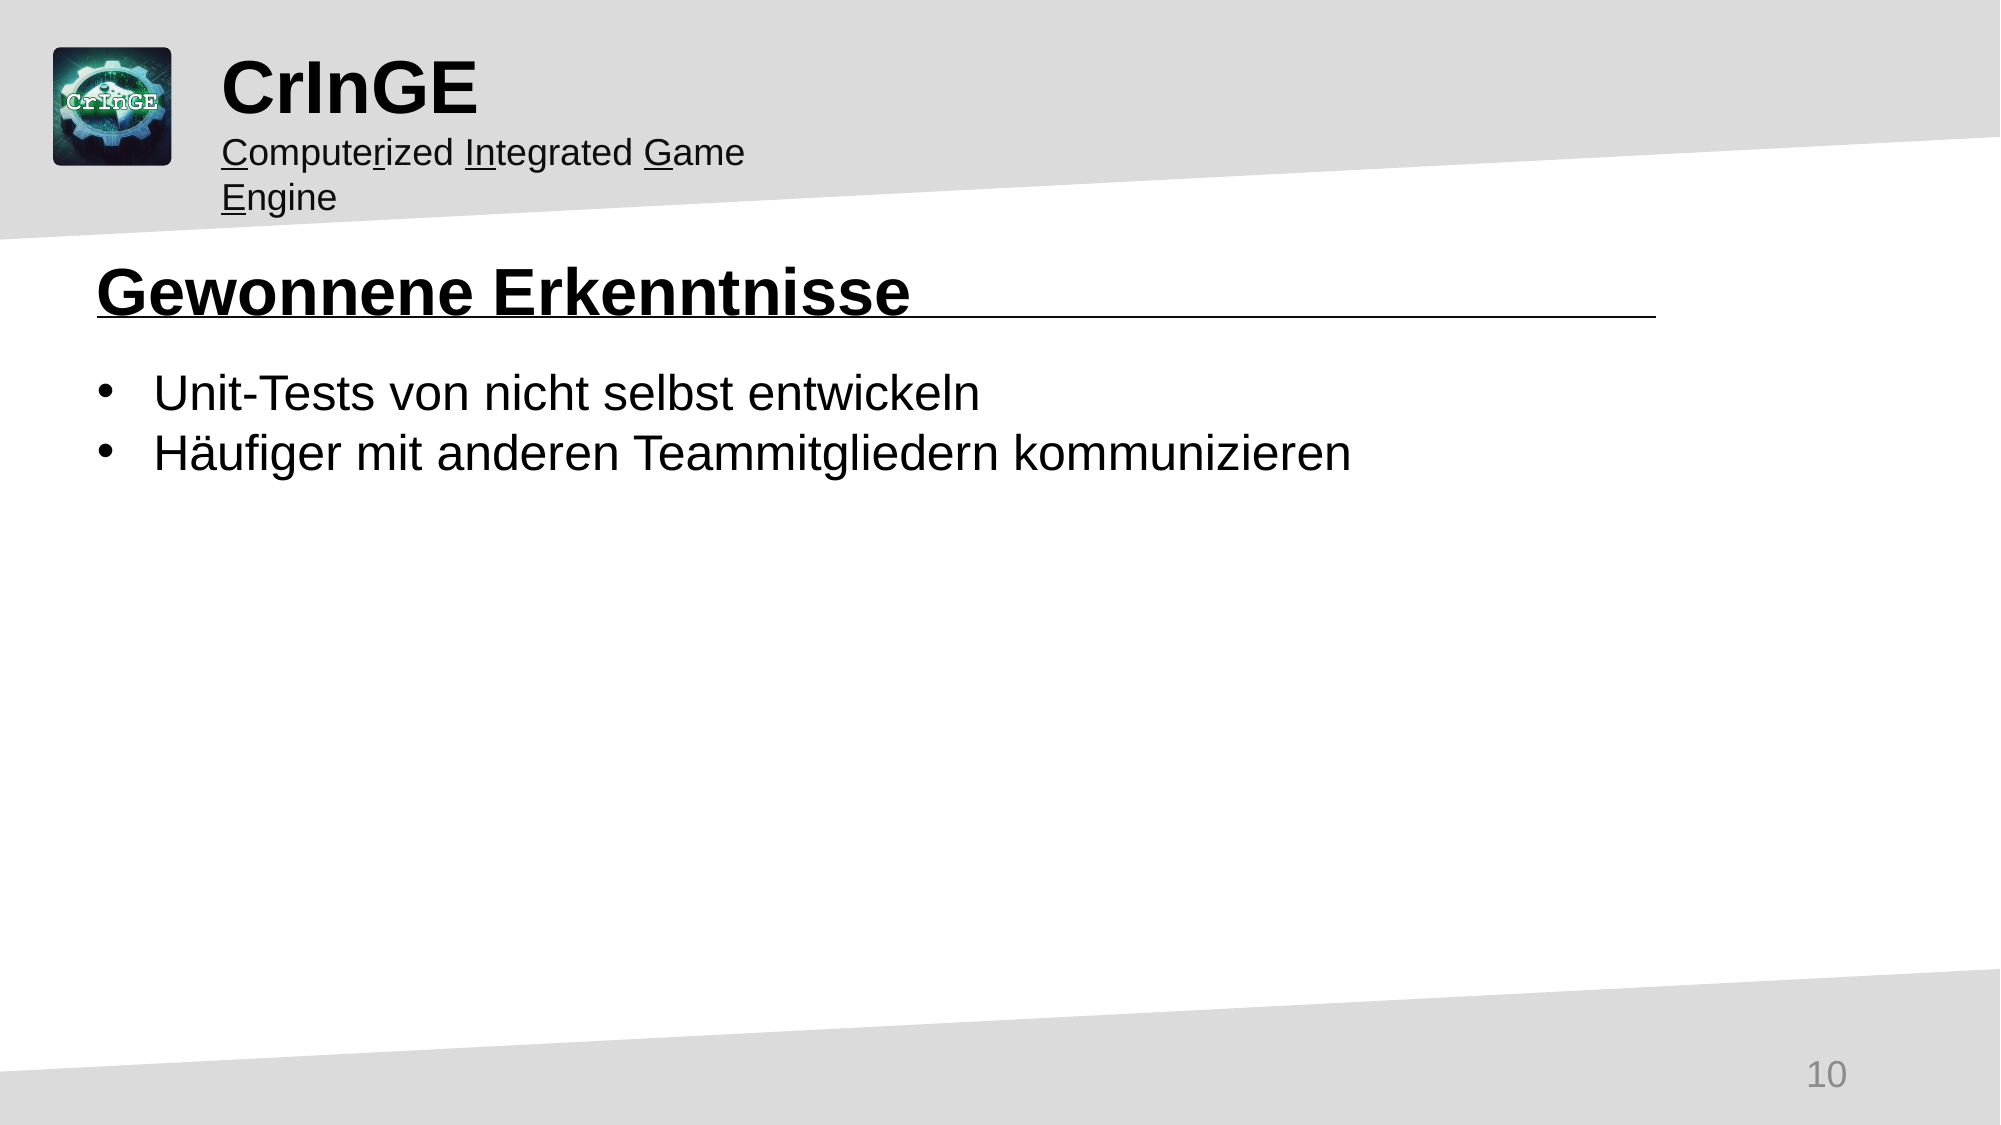

CrInGE
Computerized Integrated Game Engine

Gewonnene Erkenntnisse
Unit-Tests von nicht selbst entwickeln
Häufiger mit anderen Teammitgliedern kommunizieren

10